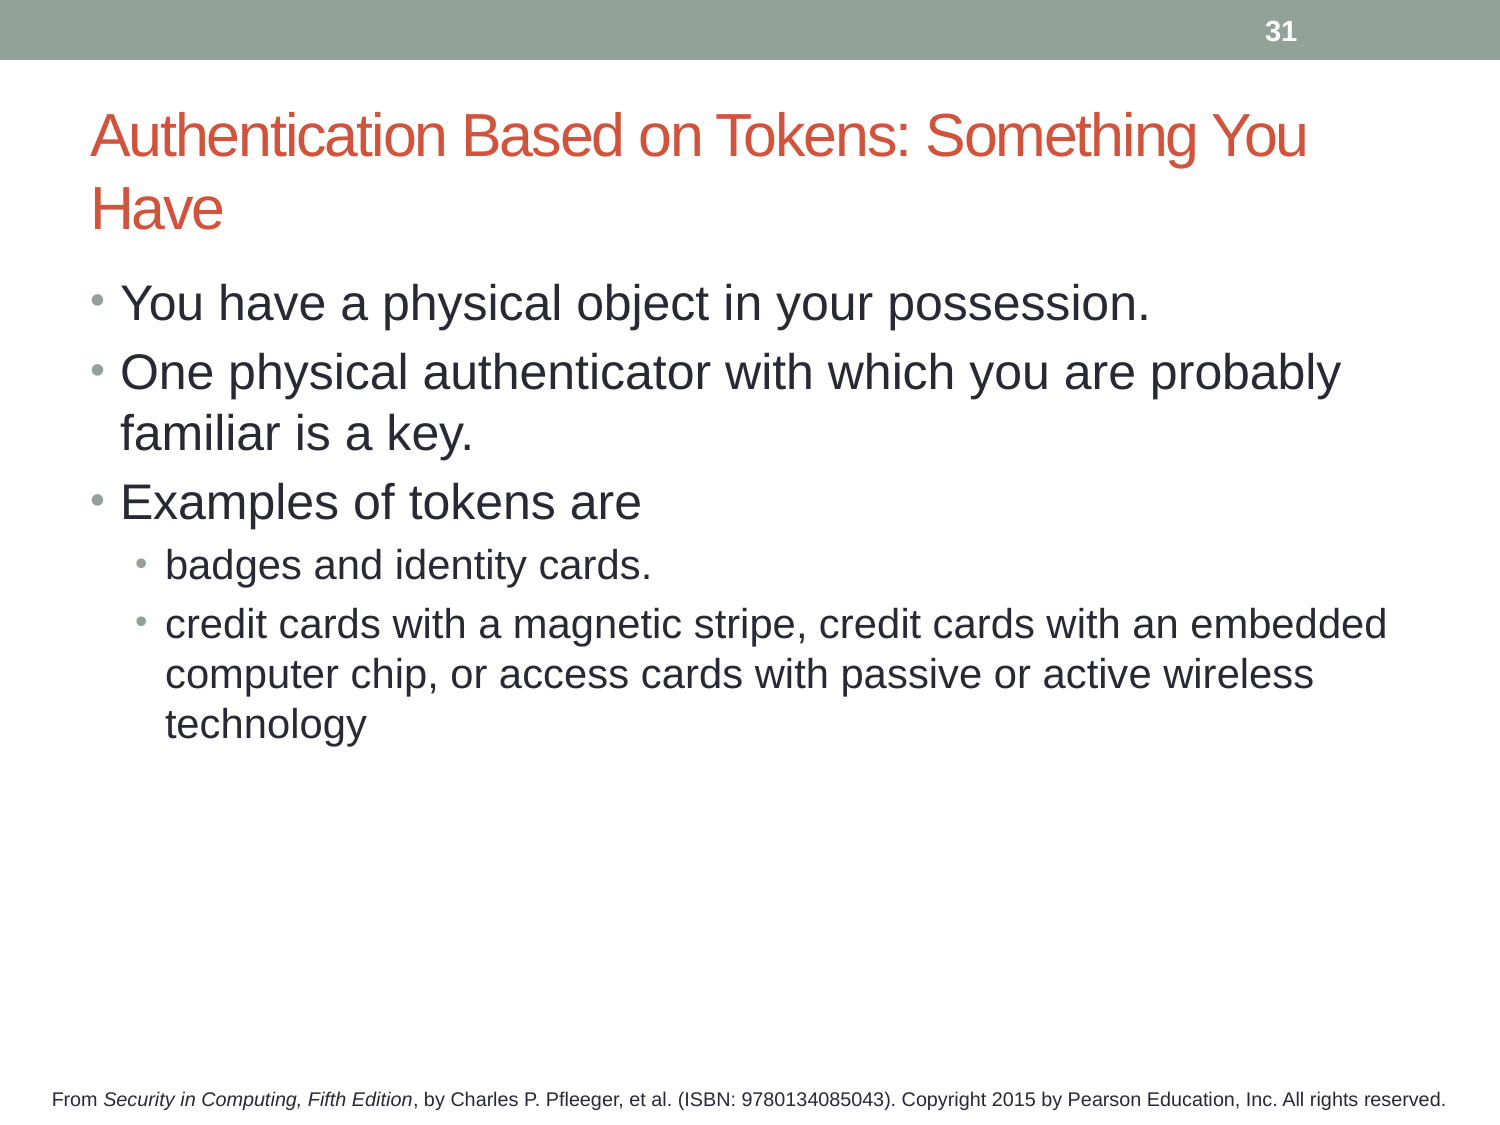

31
# Authentication Based on Tokens: Something You Have
You have a physical object in your possession.
One physical authenticator with which you are probably familiar is a key.
Examples of tokens are
badges and identity cards.
credit cards with a magnetic stripe, credit cards with an embedded computer chip, or access cards with passive or active wireless technology
From Security in Computing, Fifth Edition, by Charles P. Pfleeger, et al. (ISBN: 9780134085043). Copyright 2015 by Pearson Education, Inc. All rights reserved.